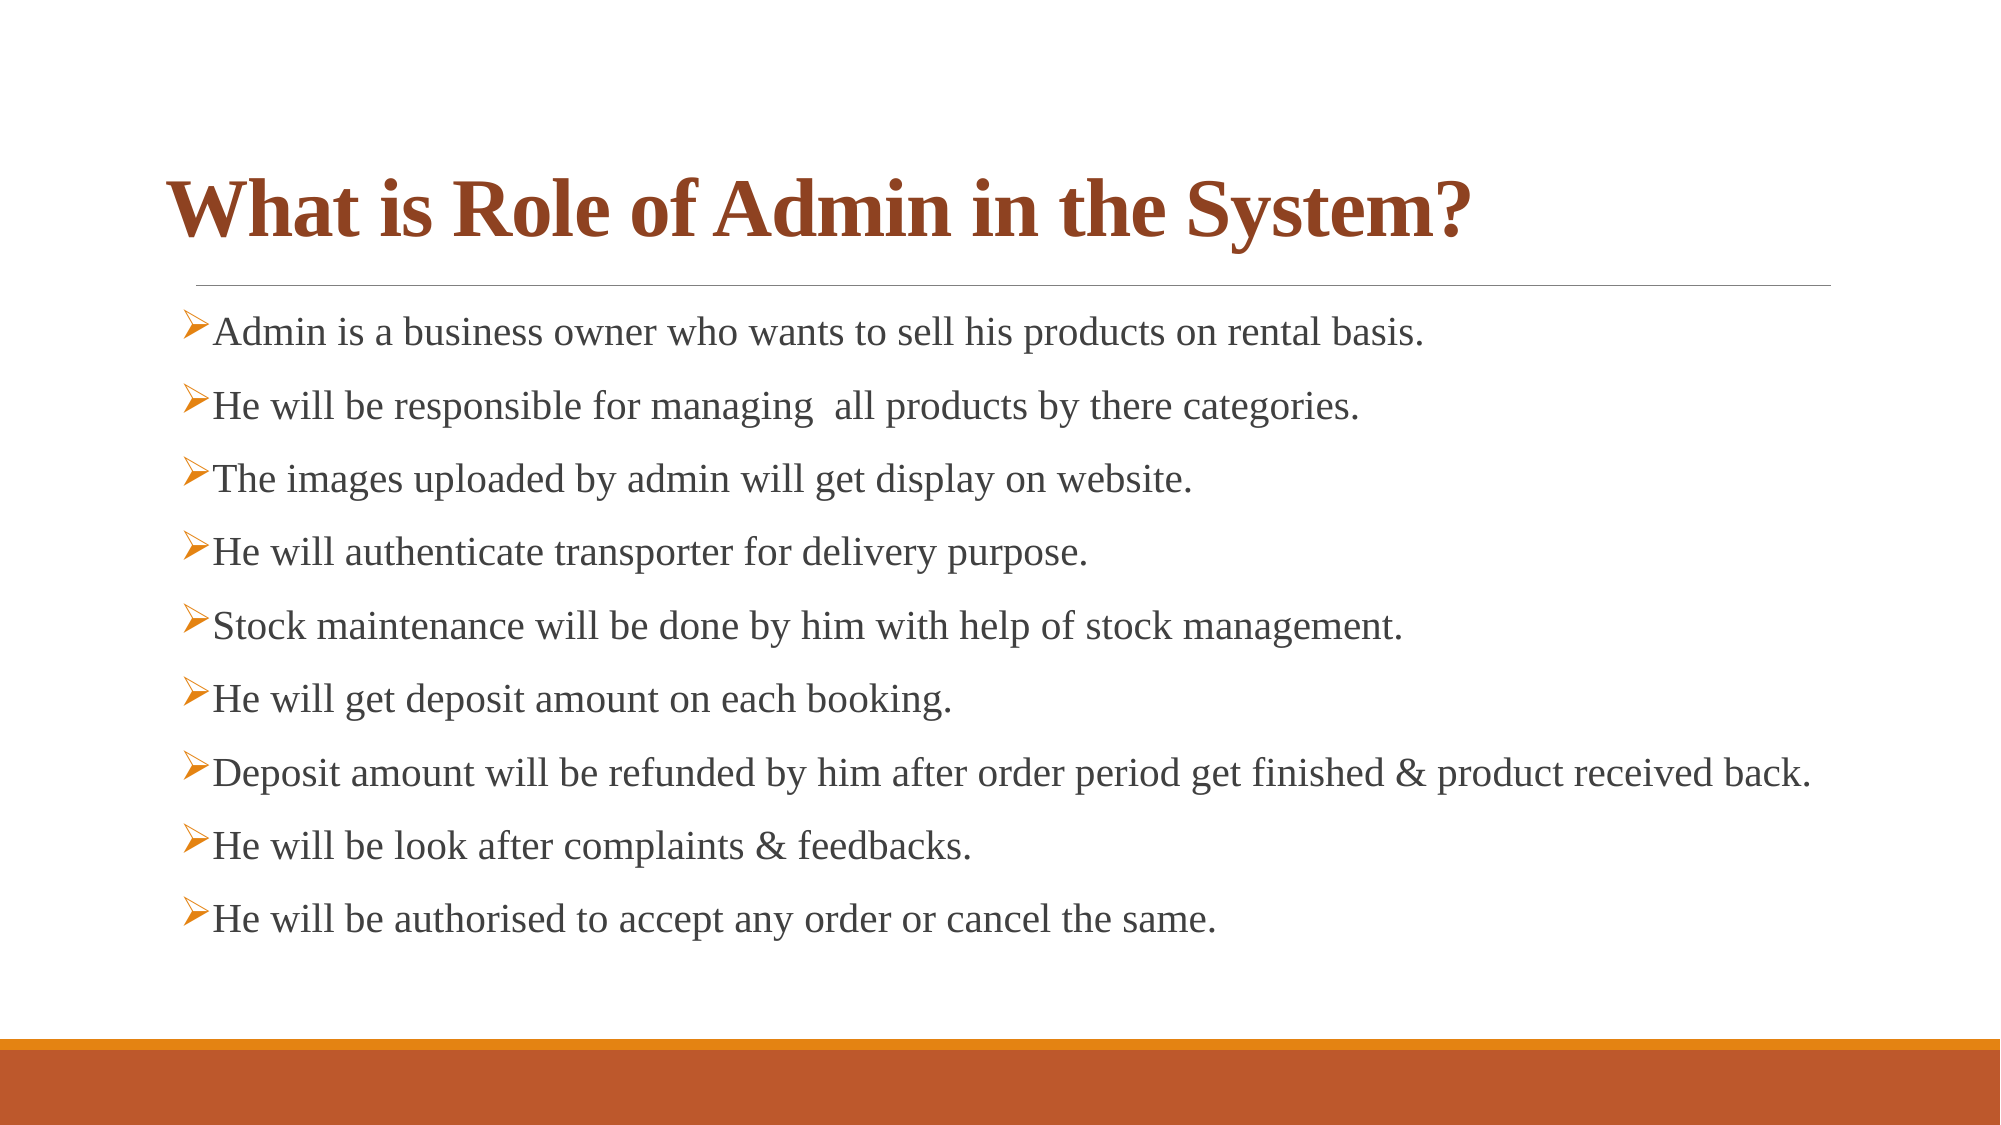

# What is Role of Admin in the System?
Admin is a business owner who wants to sell his products on rental basis.
He will be responsible for managing  all products by there categories.
The images uploaded by admin will get display on website.
He will authenticate transporter for delivery purpose.
Stock maintenance will be done by him with help of stock management.
He will get deposit amount on each booking.
Deposit amount will be refunded by him after order period get finished & product received back.
He will be look after complaints & feedbacks.
He will be authorised to accept any order or cancel the same.